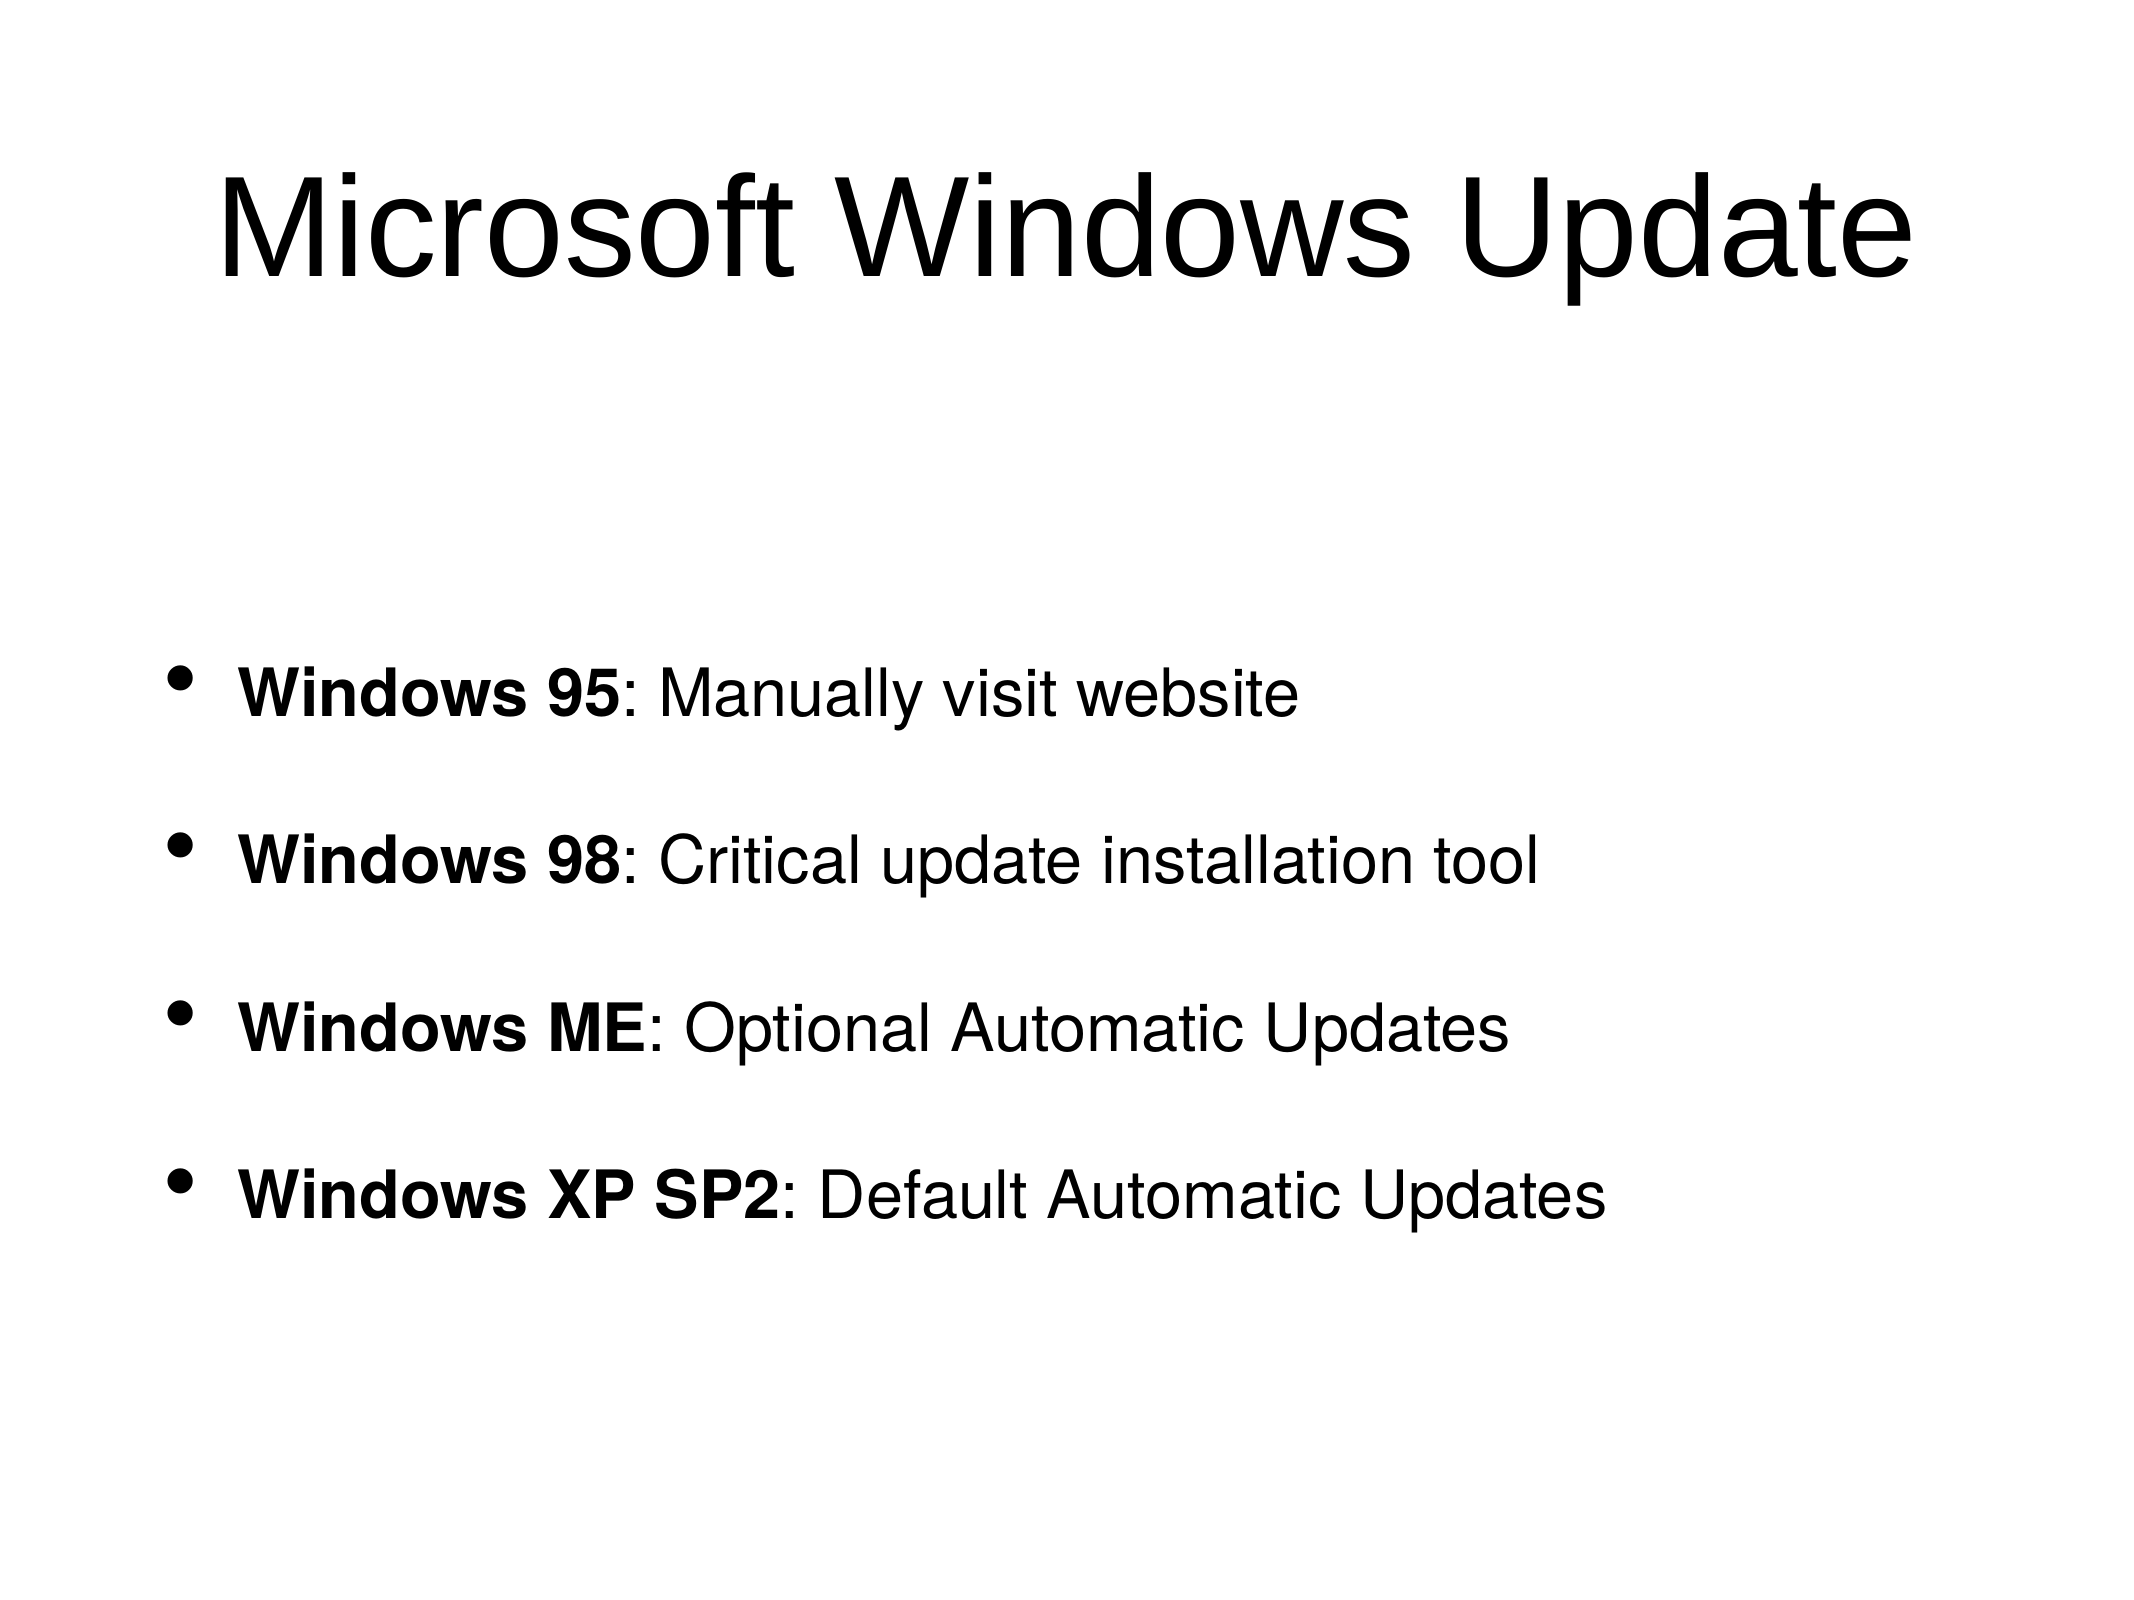

# Microsoft Windows Update
Windows 95: Manually visit website
Windows 98: Critical update installation tool
Windows ME: Optional Automatic Updates
Windows XP SP2: Default Automatic Updates